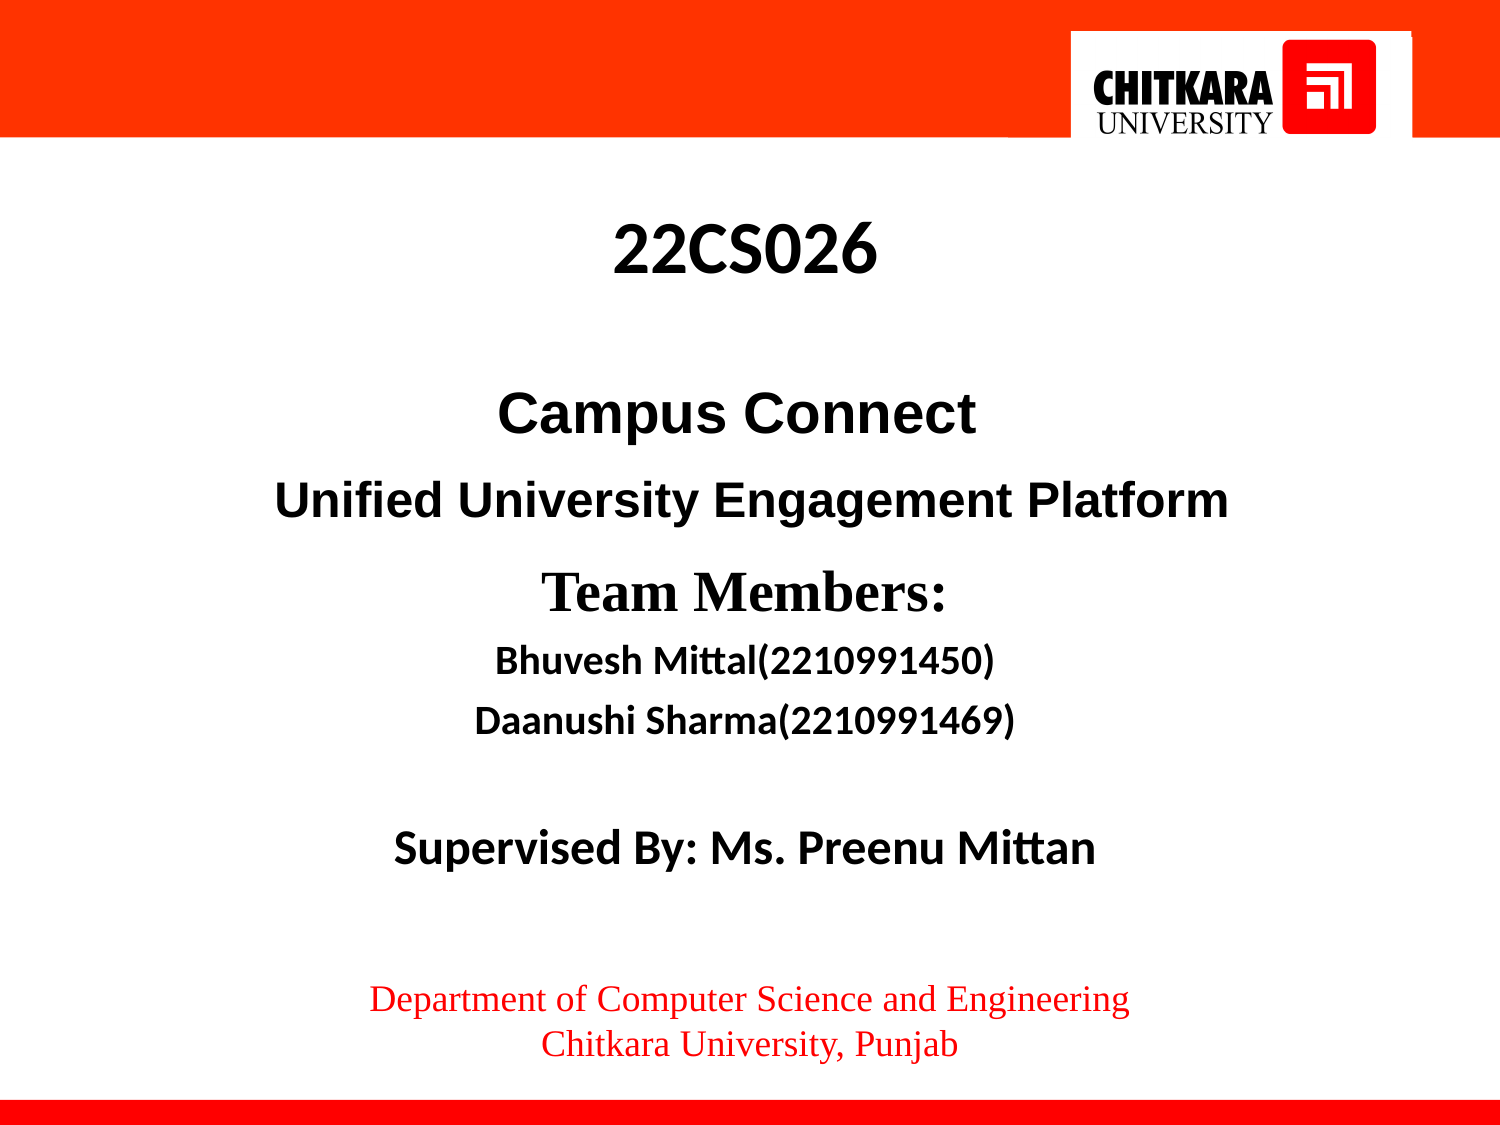

22CS026

Campus Connect
 Unified University Engagement Platform
Team Members:
Bhuvesh Mittal(2210991450)
Daanushi Sharma(2210991469)

Supervised By: Ms. Preenu Mittan
Department of Computer Science and Engineering
Chitkara University, Punjab